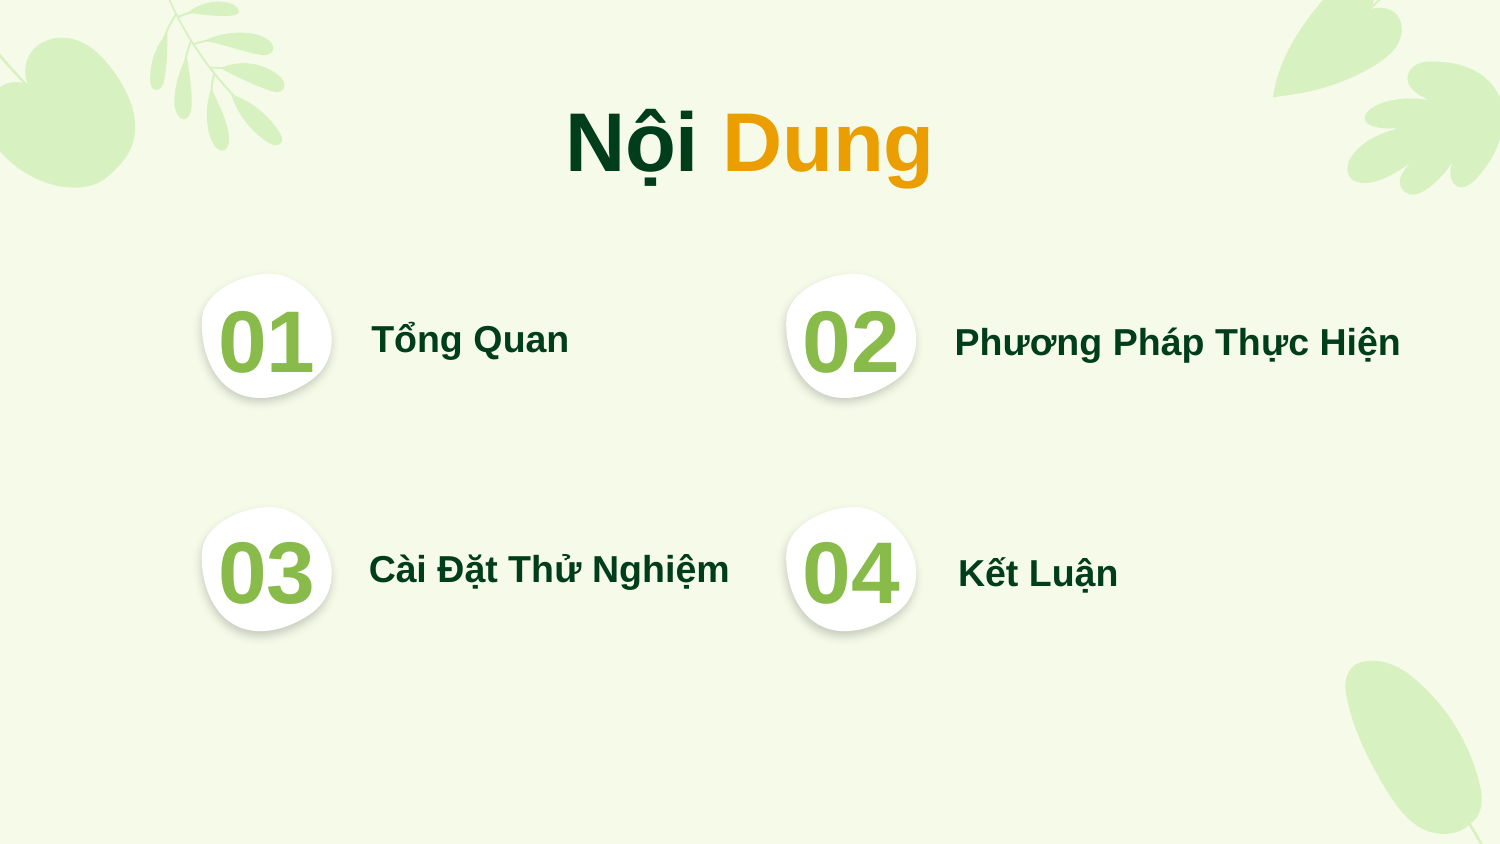

Nội Dung
# 01
02

Tổng Quan
Phương Pháp Thực Hiện
03
04

Cài Đặt Thử Nghiệm
Kết Luận